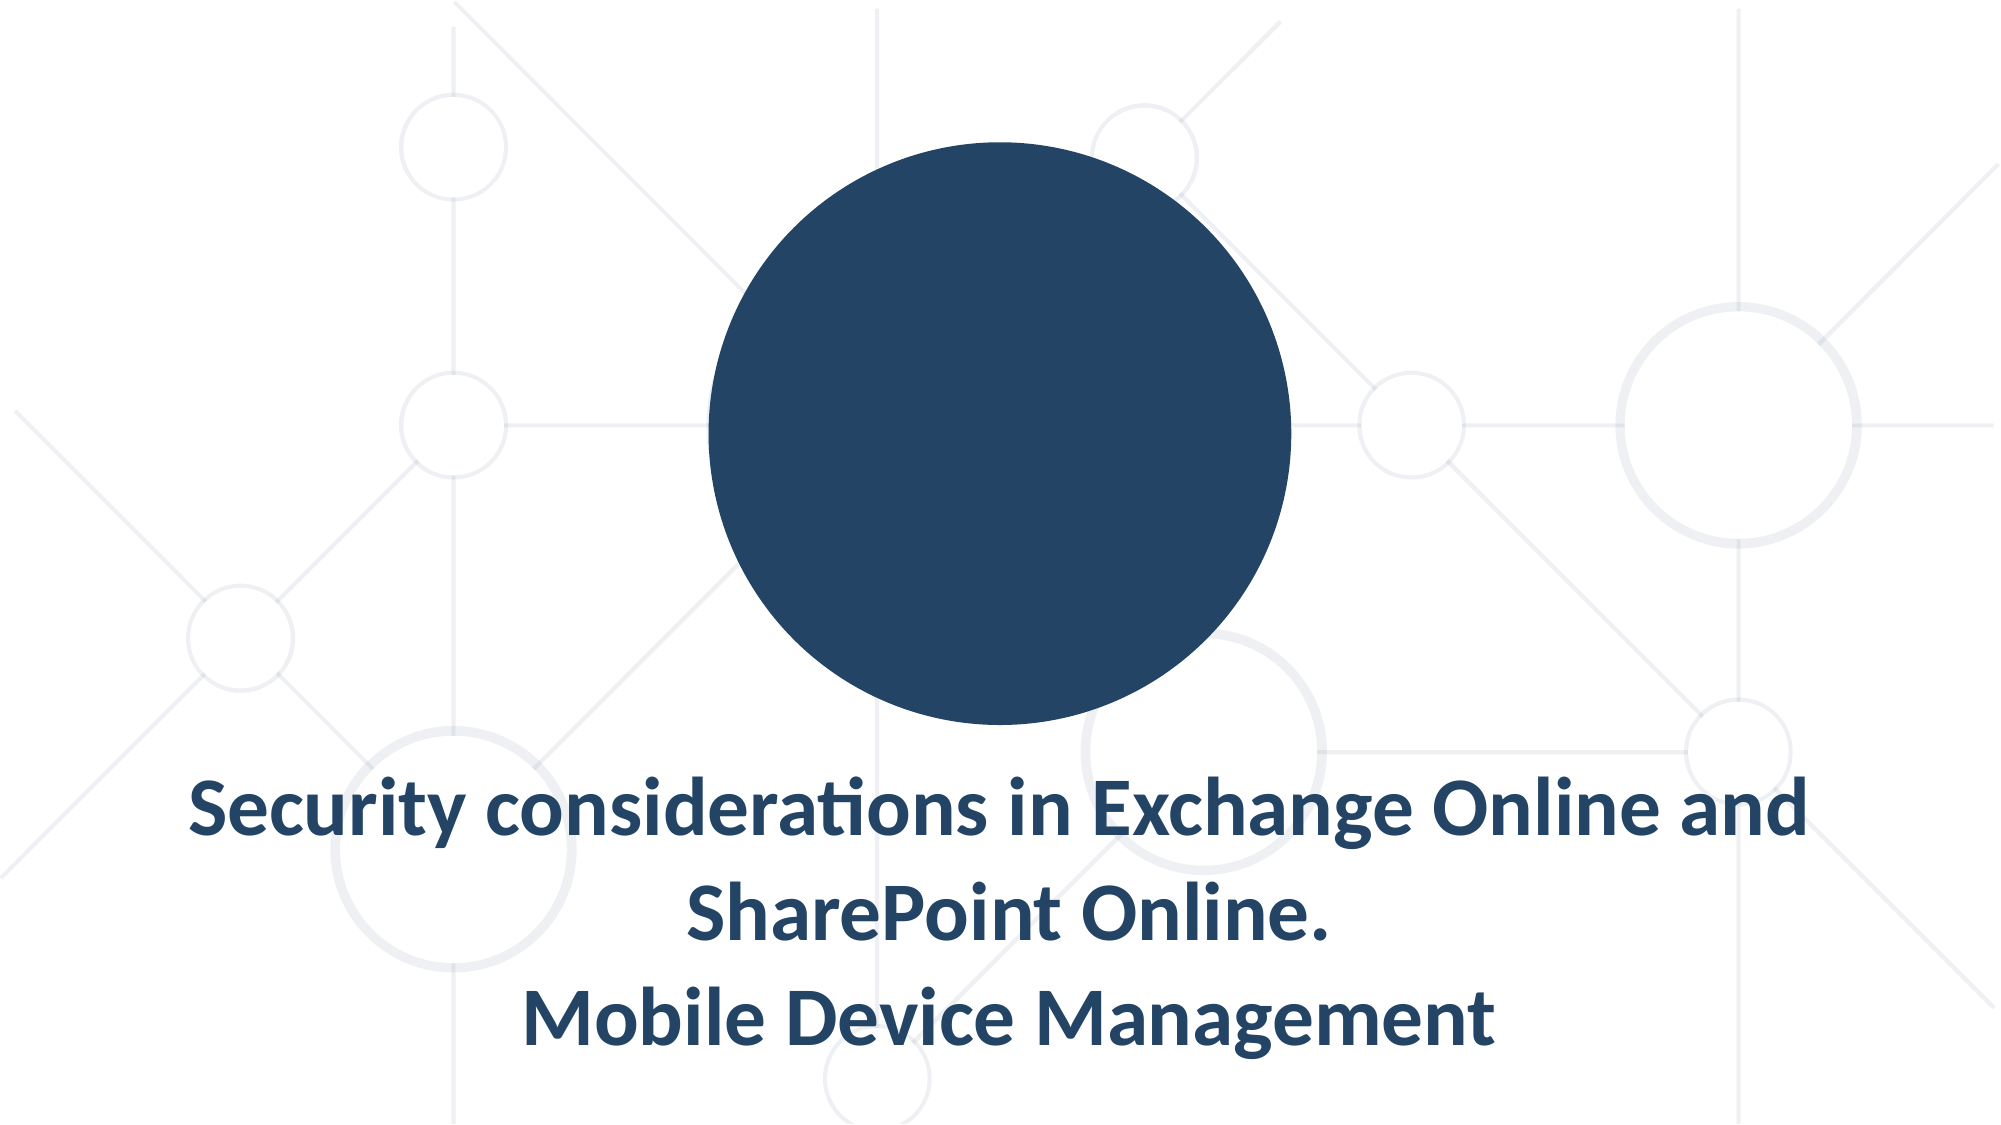

Security considerations in Exchange Online and
SharePoint Online.
Mobile Device Management